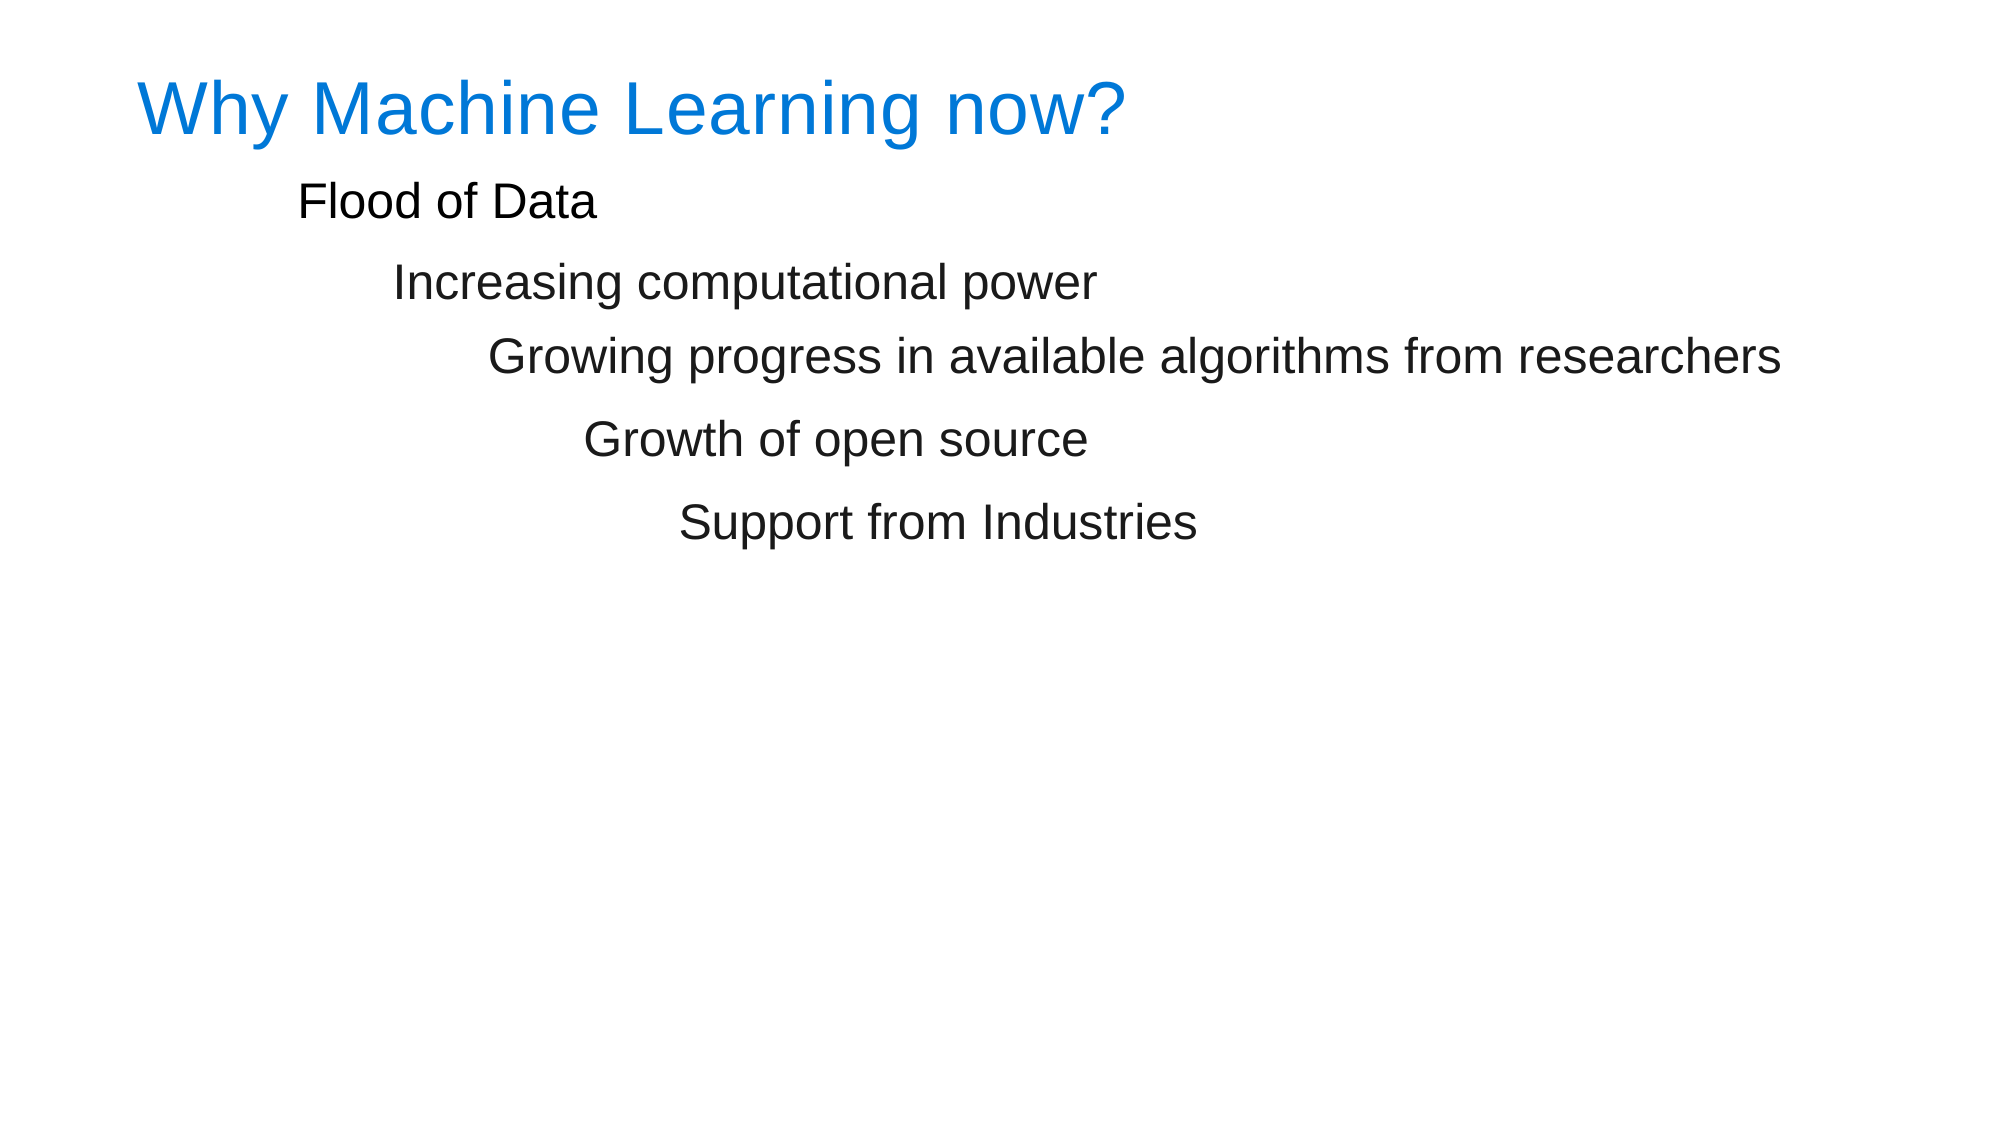

# Why Machine Learning now?
Flood of Data
Increasing computational power
Growing progress in available algorithms from researchers
Growth of open source
Support from Industries